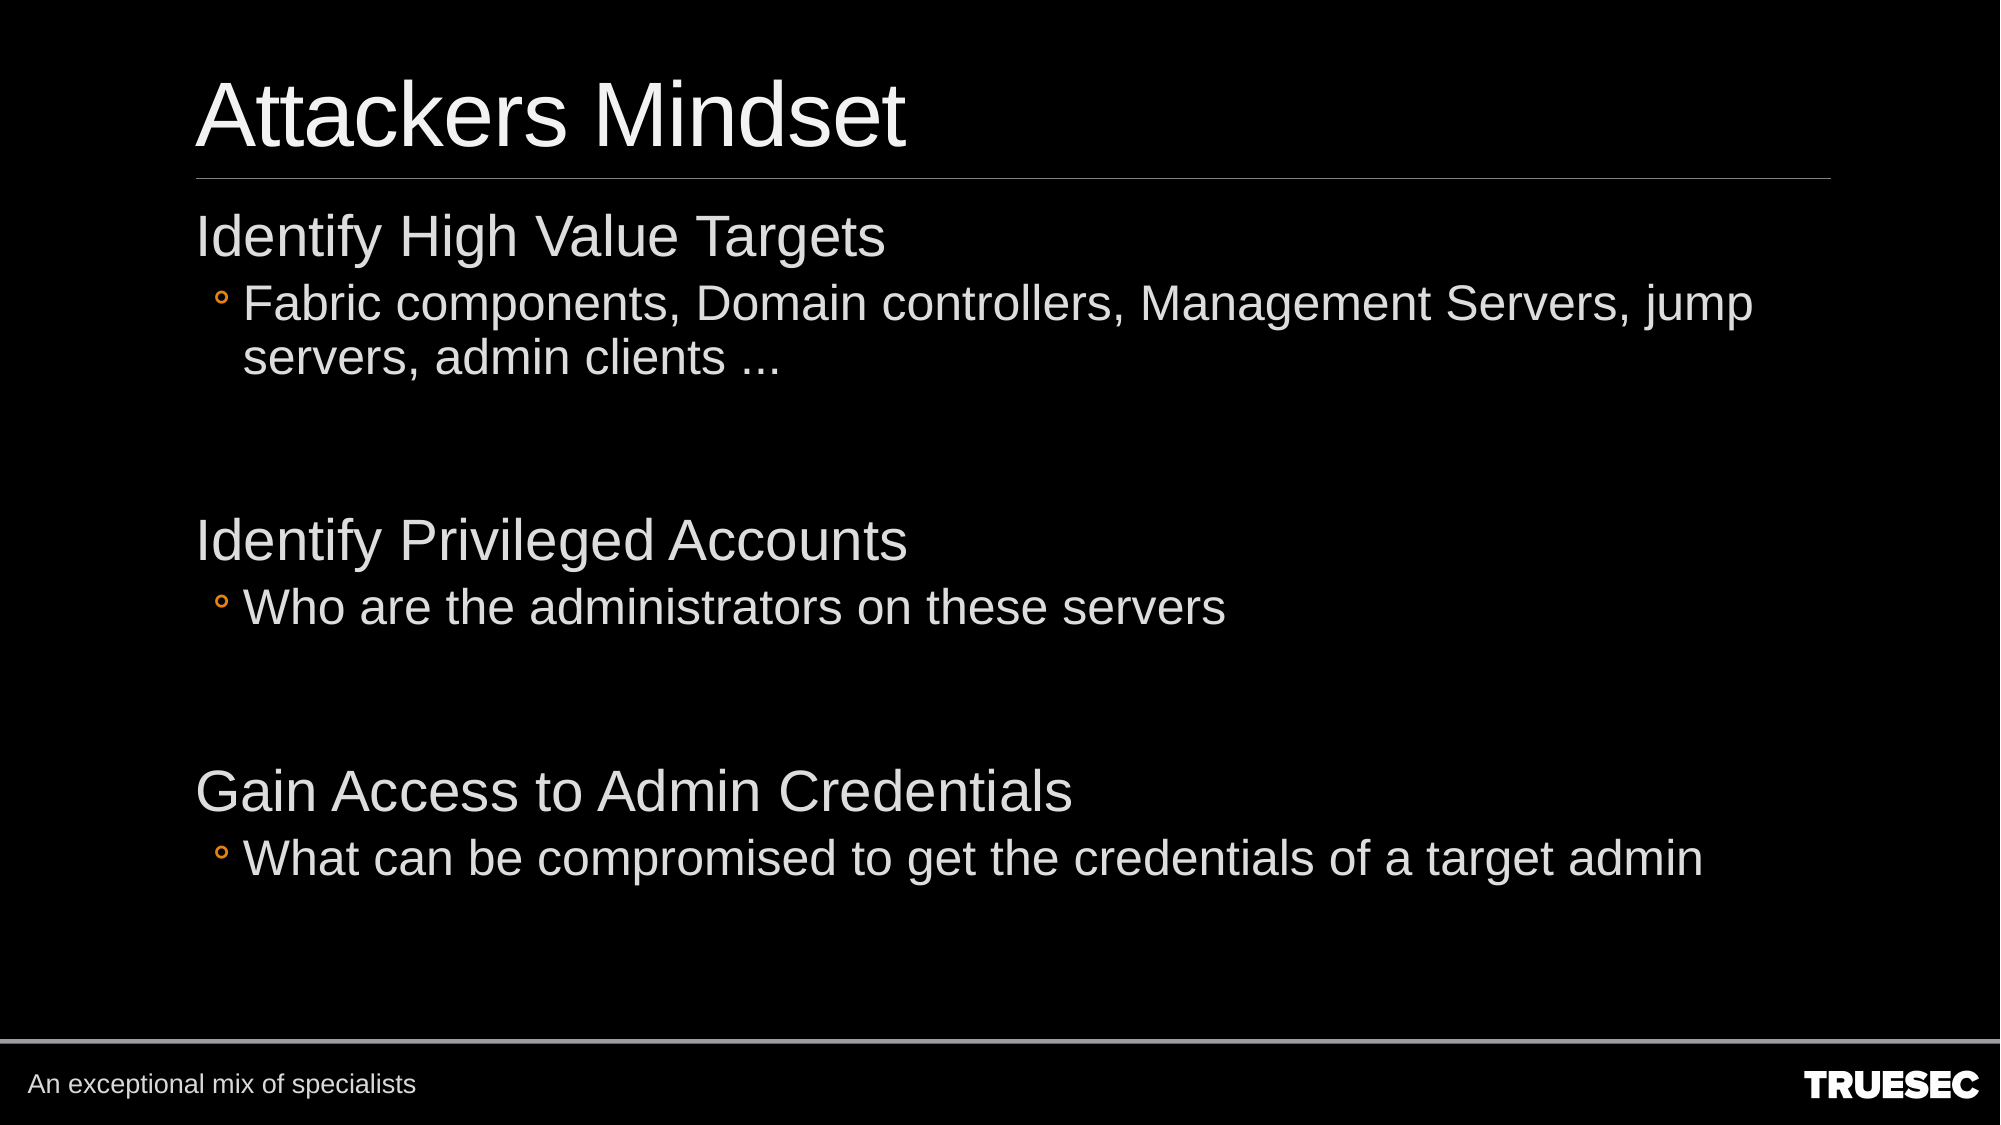

# Attackers Mindset
Identify High Value Targets
Fabric components, Domain controllers, Management Servers, jump servers, admin clients ...

Identify Privileged Accounts
Who are the administrators on these servers

Gain Access to Admin Credentials
What can be compromised to get the credentials of a target admin